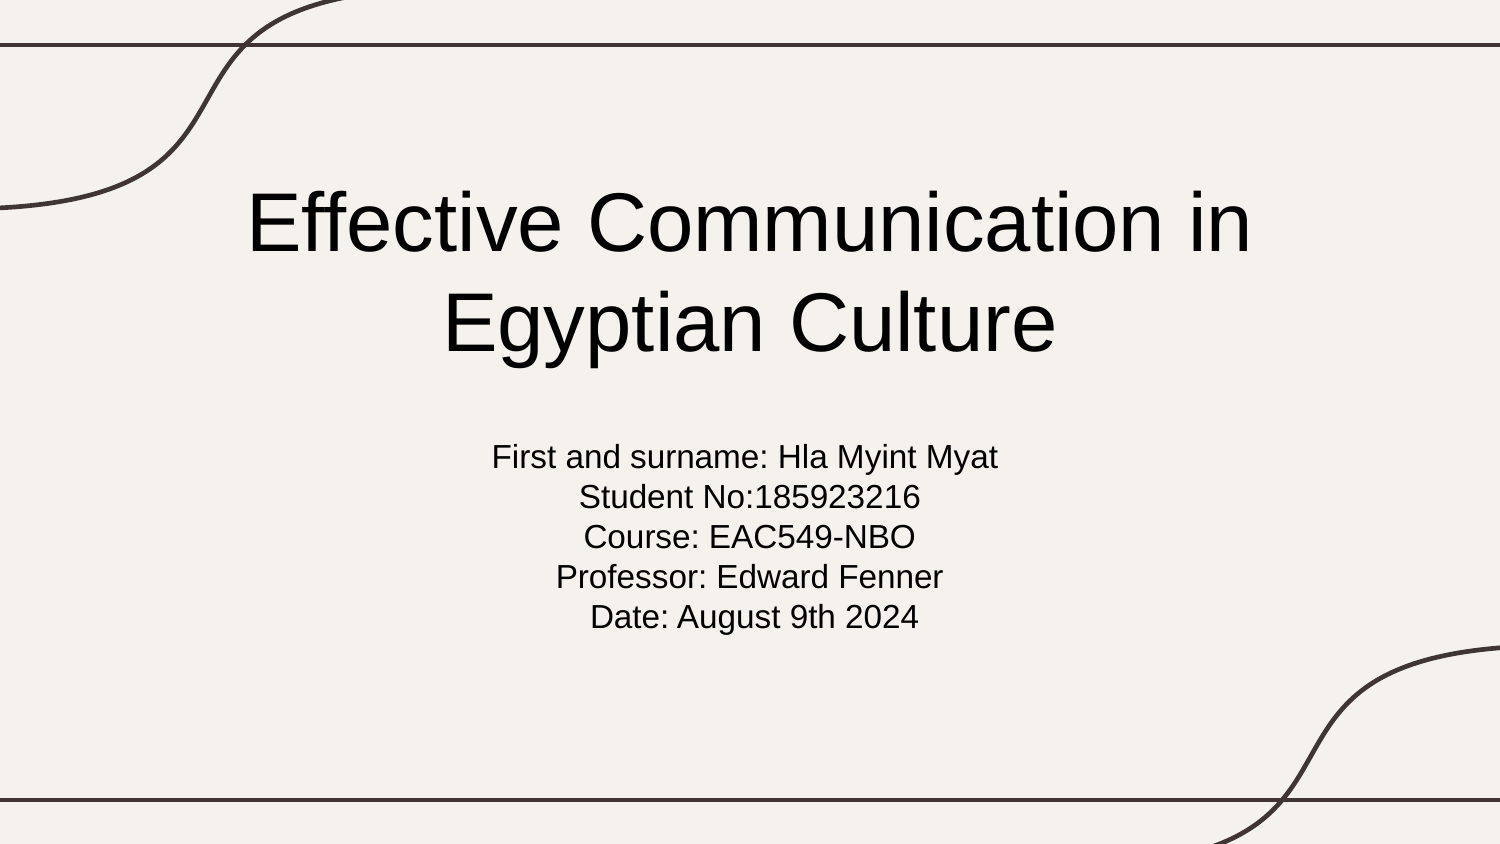

# Effective Communication in Egyptian Culture
First and surname: Hla Myint Myat
Student No:185923216
Course: EAC549-NBO
Professor: Edward Fenner
 Date: August 9th 2024